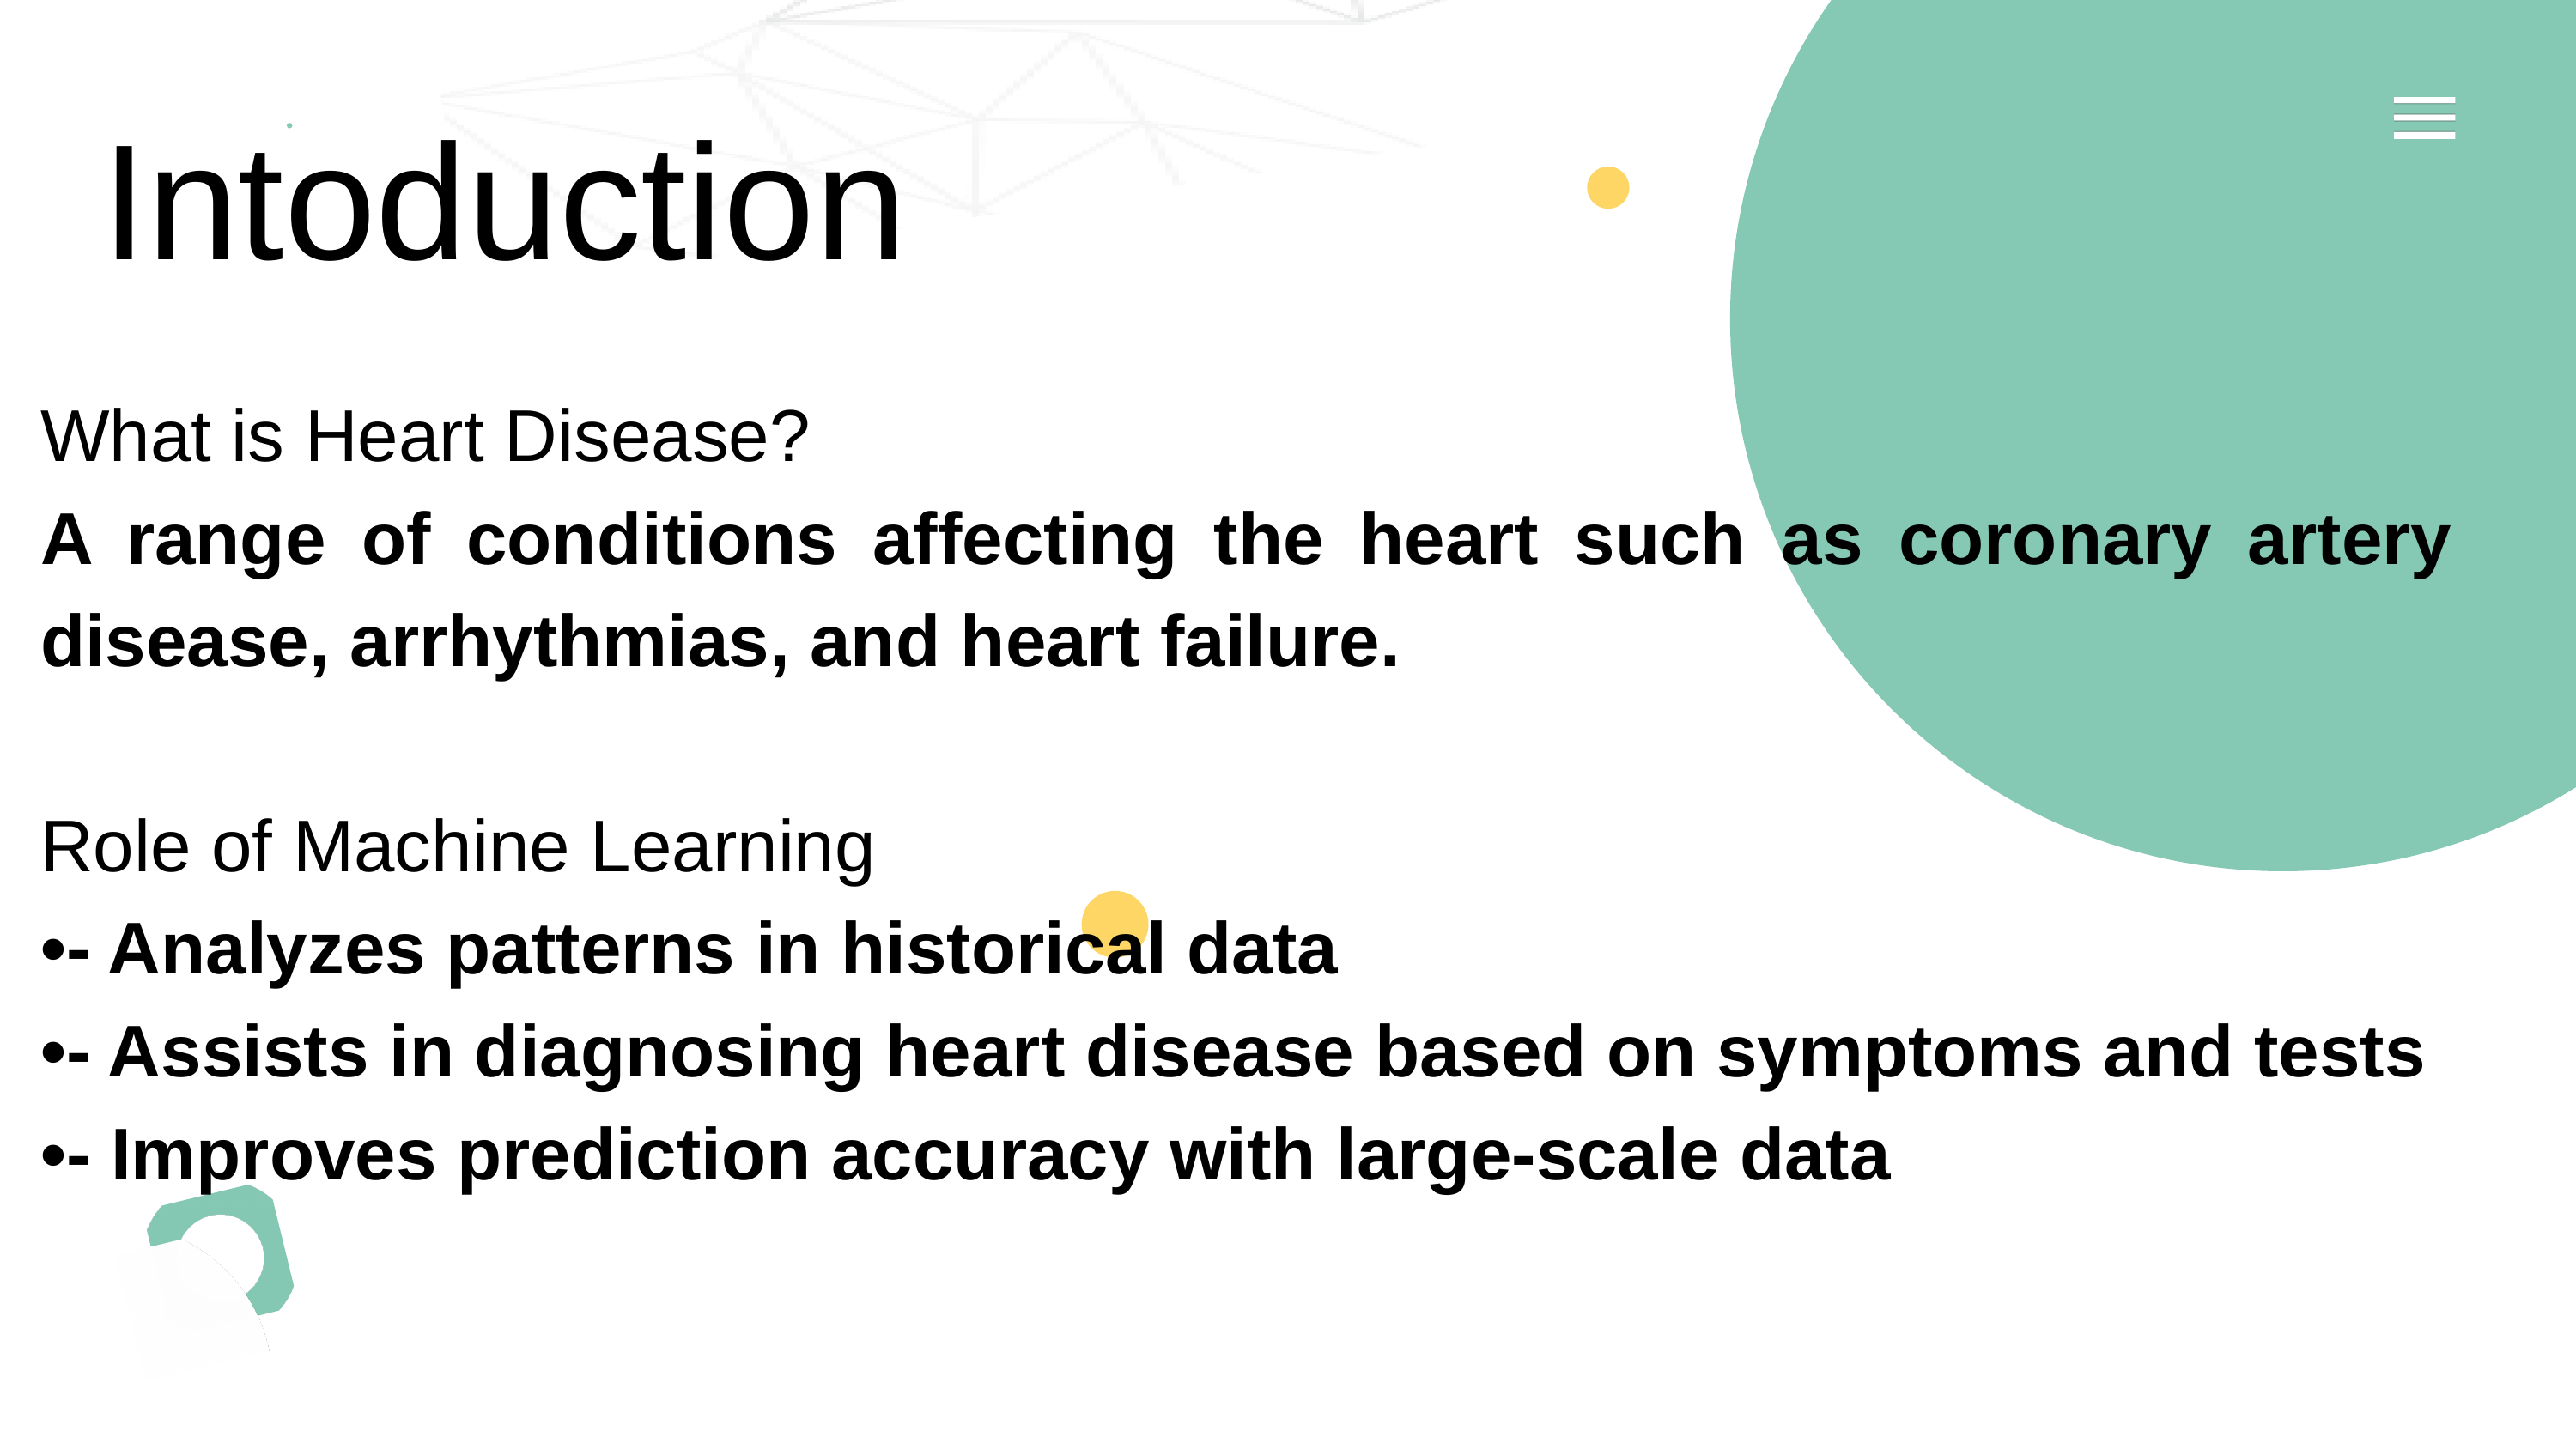

Intoduction

What is Heart Disease?
A range of conditions affecting the heart such as coronary artery disease, arrhythmias, and heart failure.

Role of Machine Learning
•- Analyzes patterns in historical data
•- Assists in diagnosing heart disease based on symptoms and tests
•- Improves prediction accuracy with large-scale data